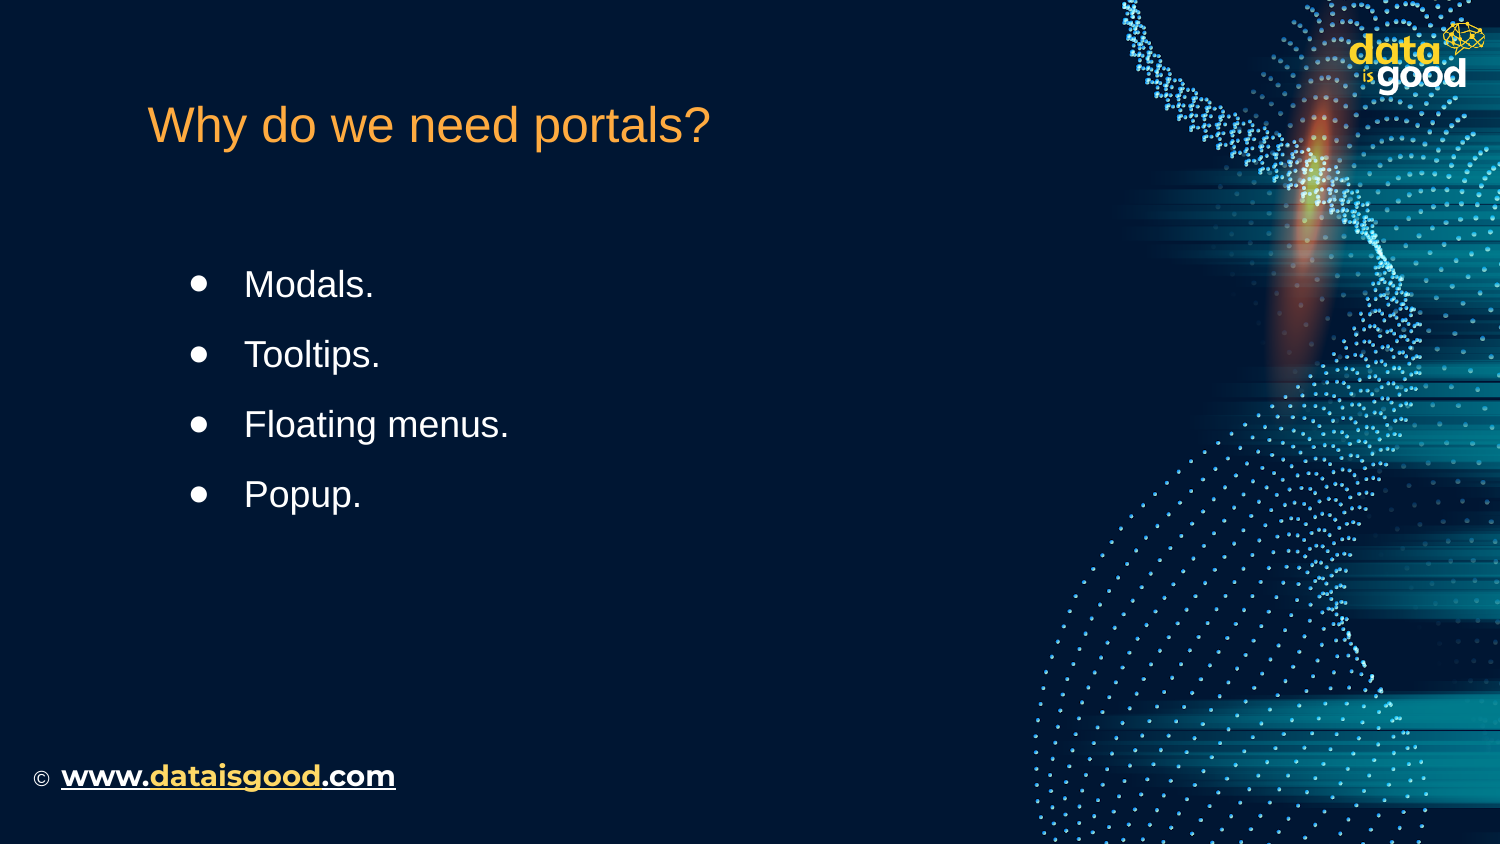

# Why do we need portals?
Modals.
Tooltips.
Floating menus.
Popup.